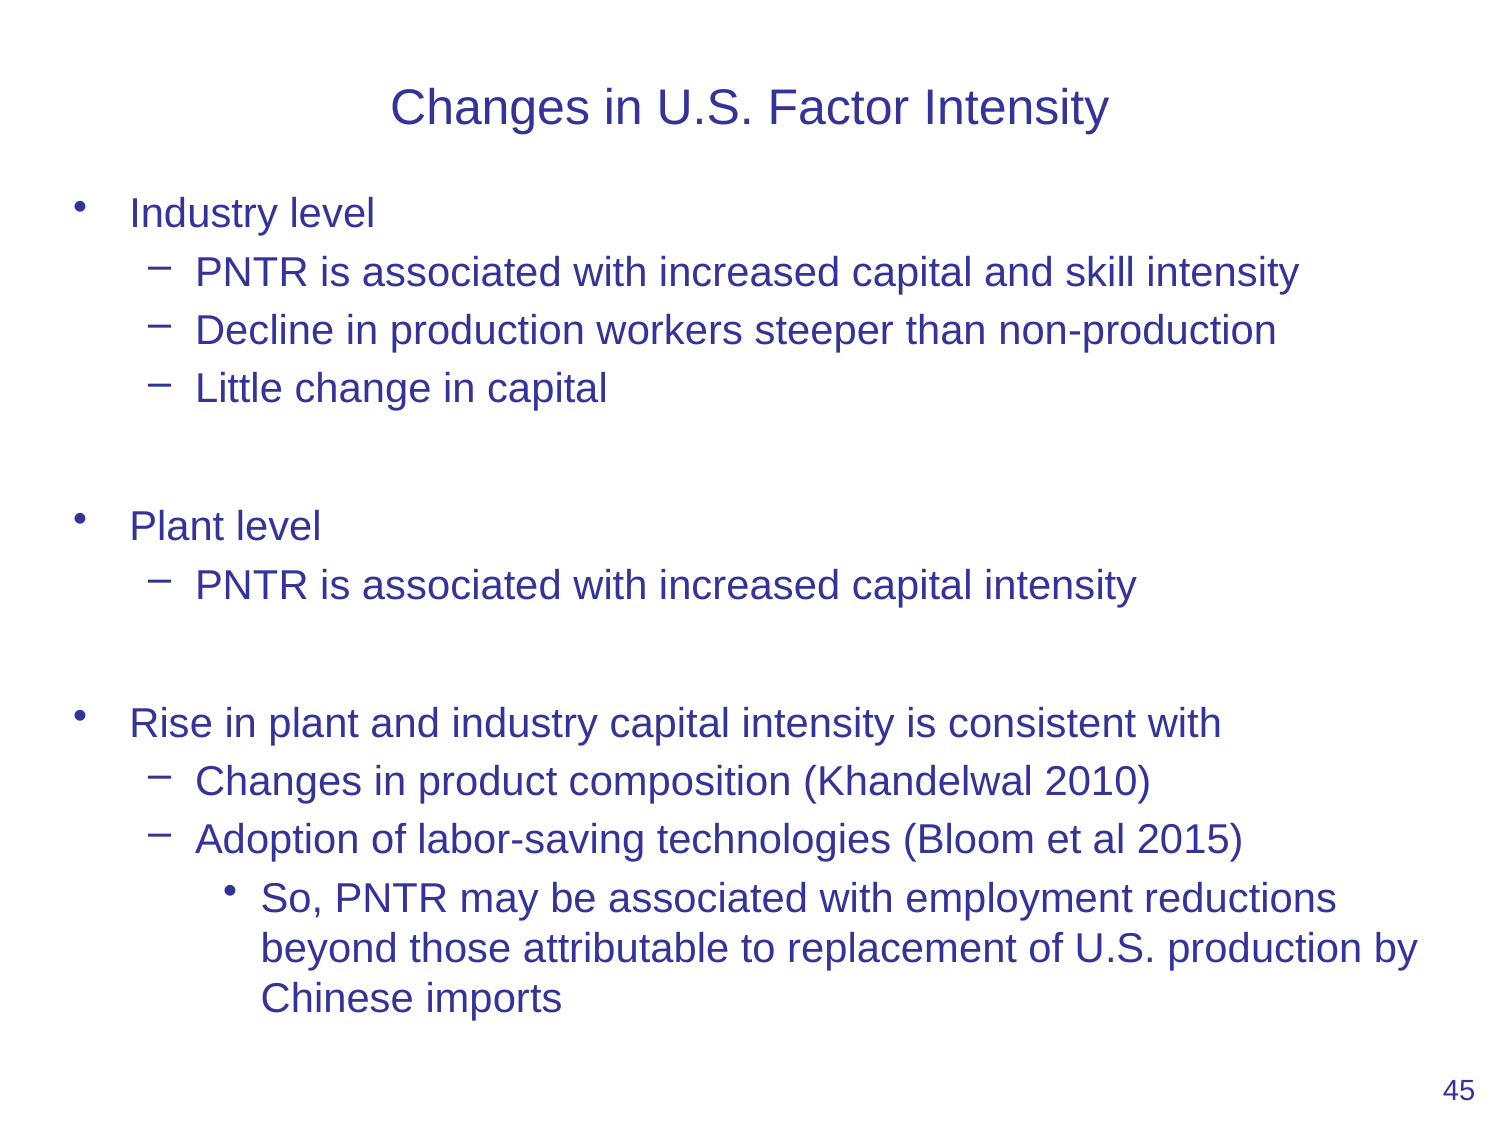

# Changes in U.S. Factor Intensity
Industry level
PNTR is associated with increased capital and skill intensity
Decline in production workers steeper than non-production
Little change in capital

Plant level
PNTR is associated with increased capital intensity

Rise in plant and industry capital intensity is consistent with
Changes in product composition (Khandelwal 2010)
Adoption of labor-saving technologies (Bloom et al 2015)
So, PNTR may be associated with employment reductions beyond those attributable to replacement of U.S. production by Chinese imports

45